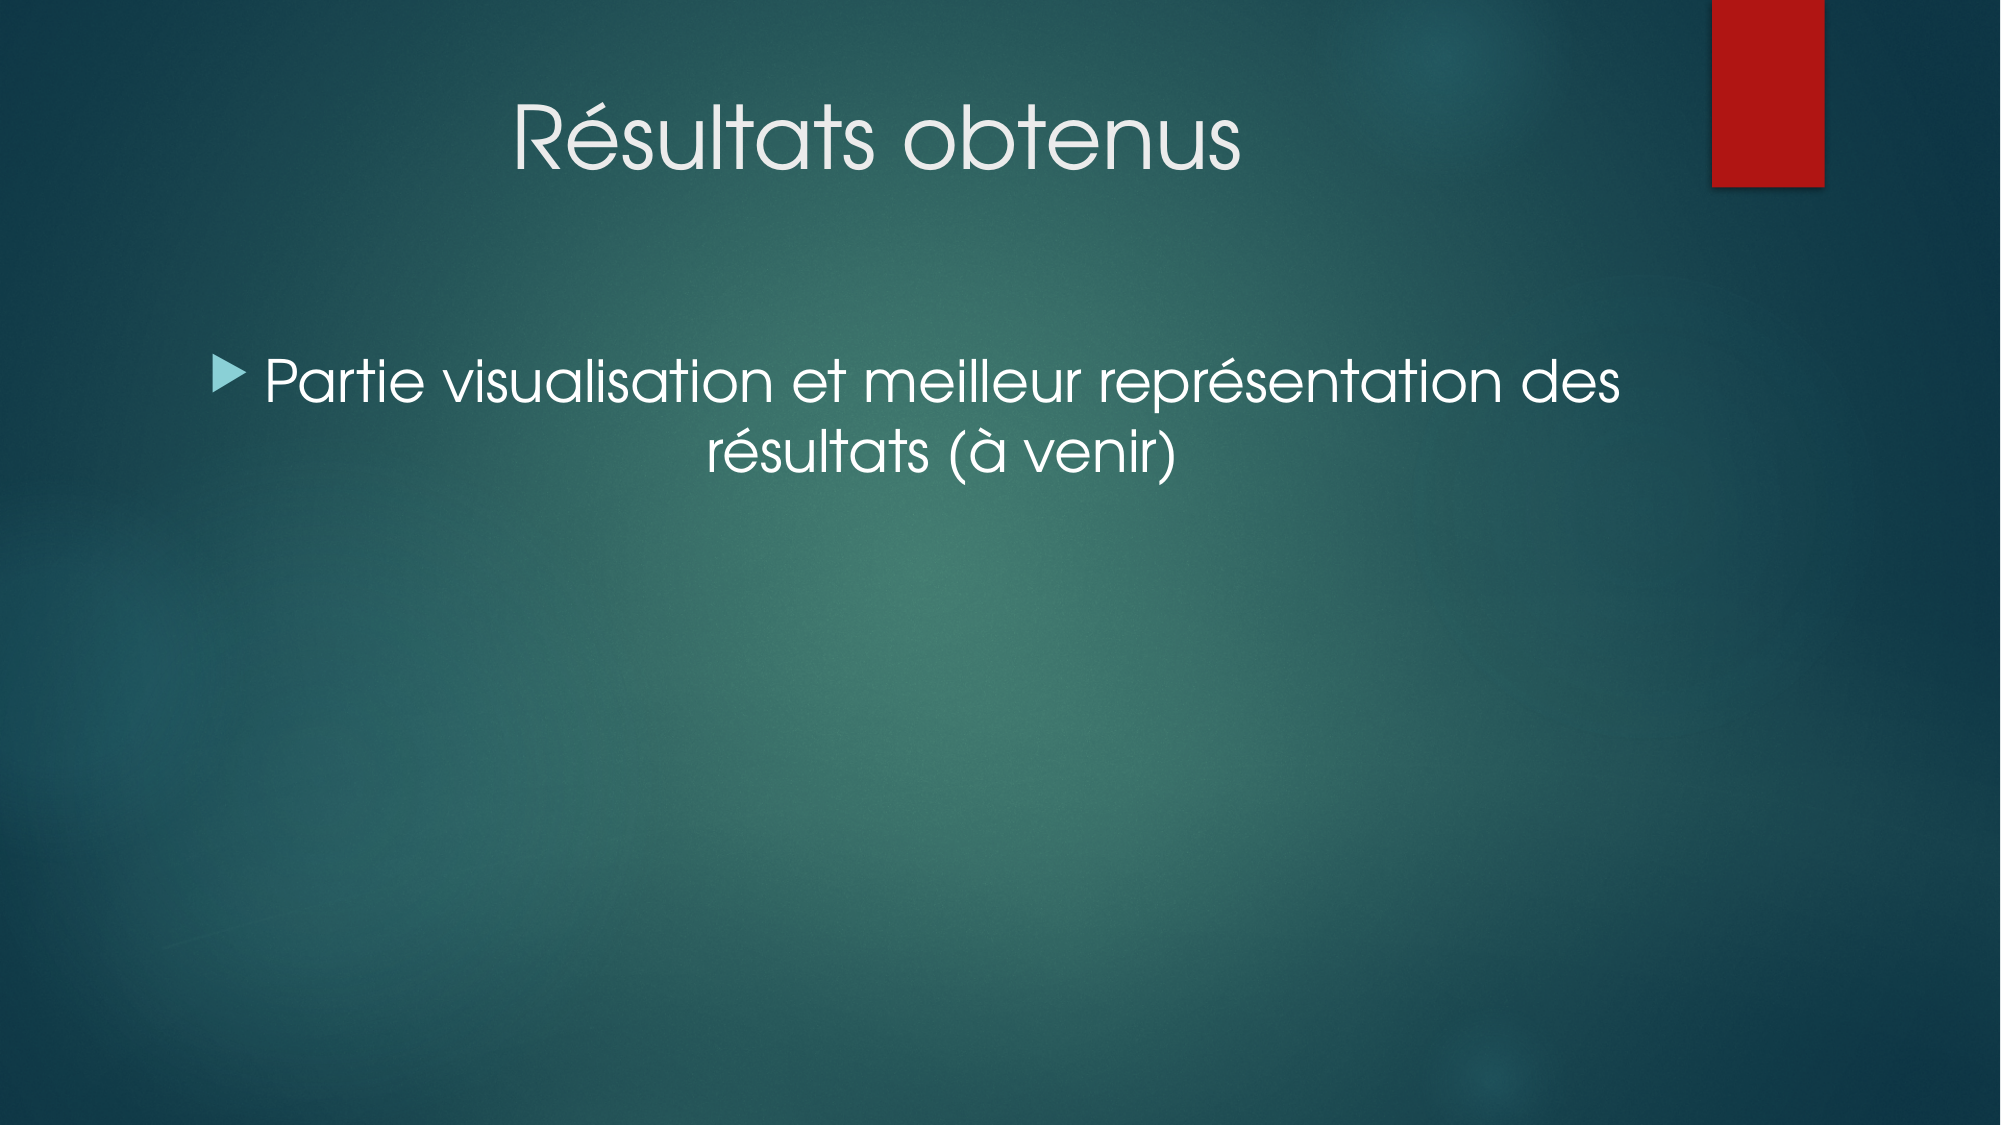

# Résultats obtenus
Partie visualisation et meilleur représentation des résultats (à venir)